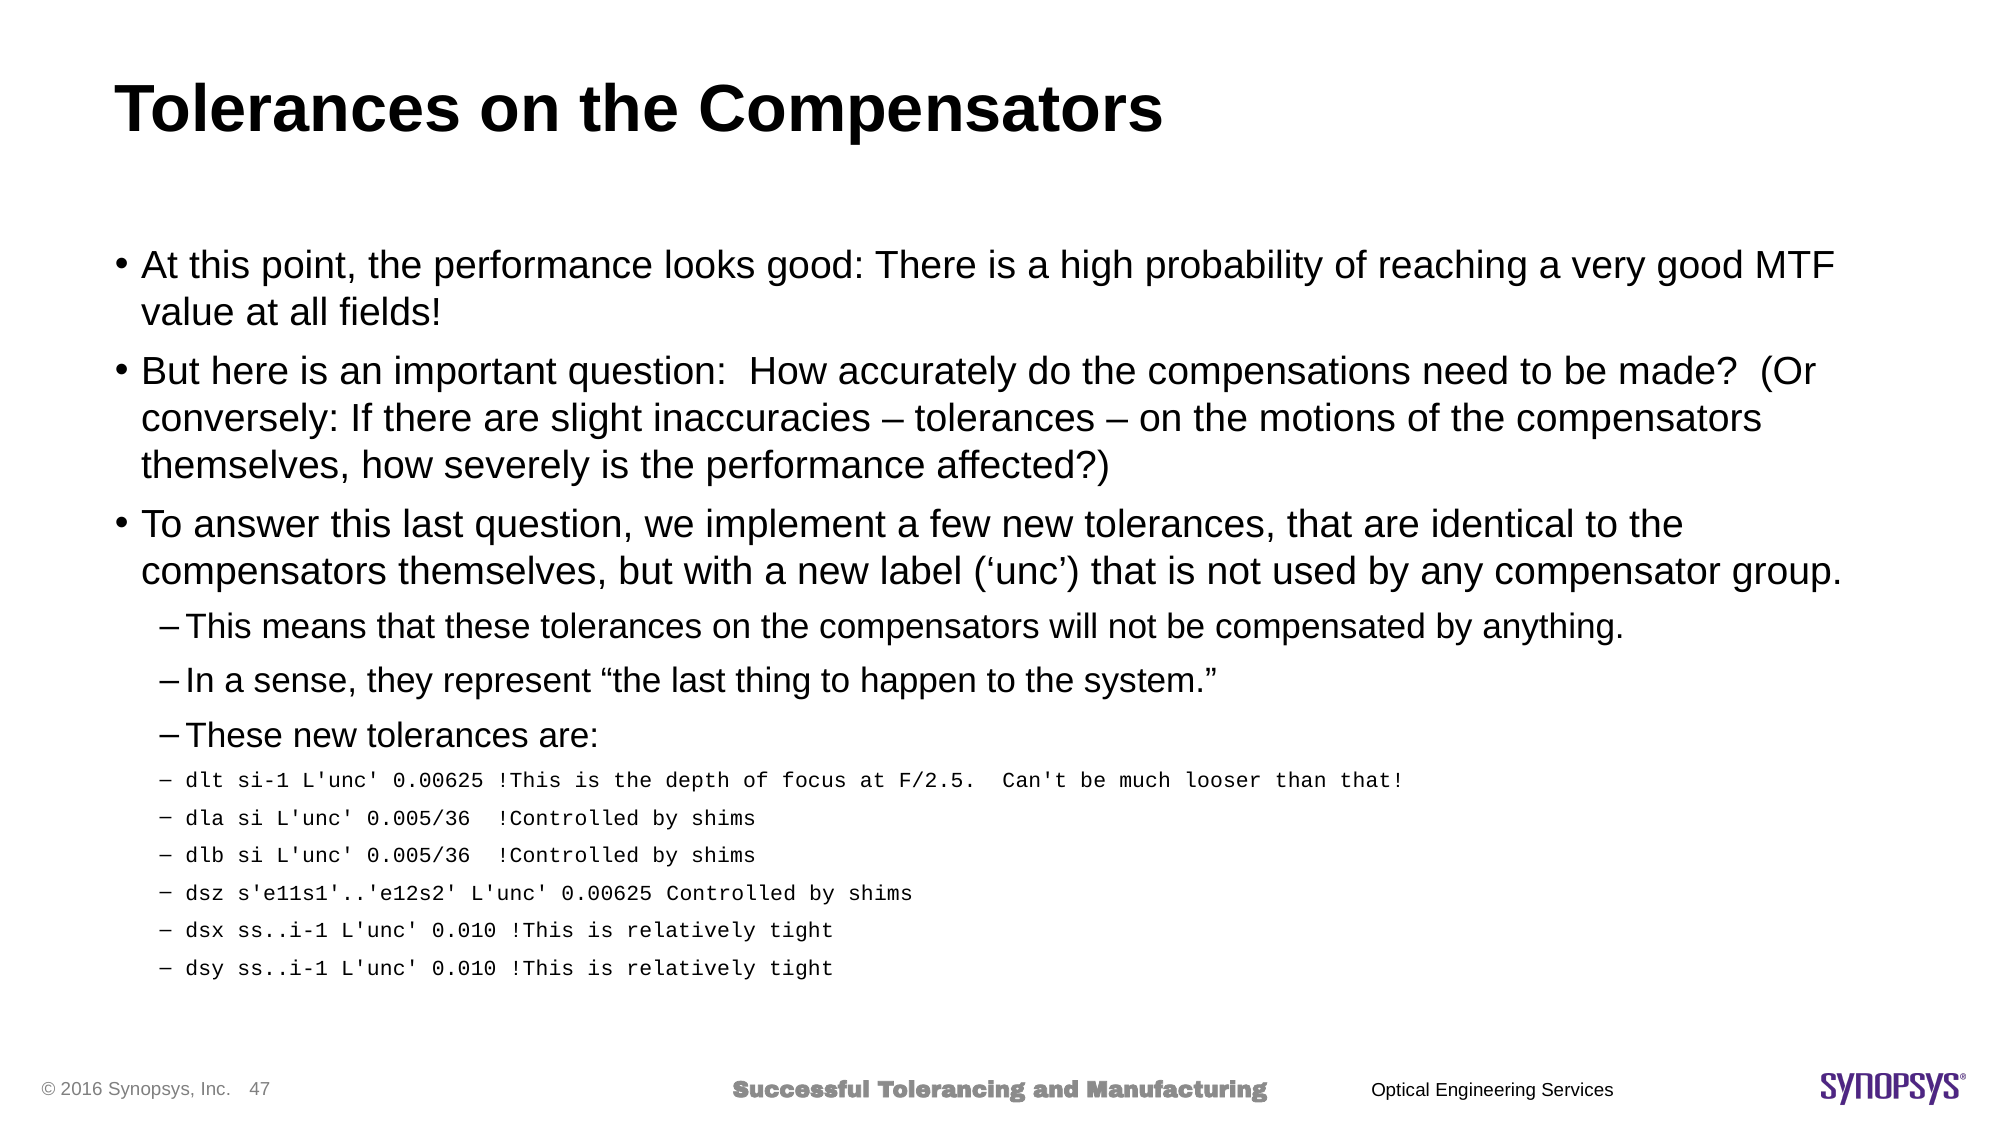

# Tolerances on the Compensators
At this point, the performance looks good: There is a high probability of reaching a very good MTF value at all fields!
But here is an important question:  How accurately do the compensations need to be made?  (Or conversely: If there are slight inaccuracies – tolerances – on the motions of the compensators themselves, how severely is the performance affected?)
To answer this last question, we implement a few new tolerances, that are identical to the compensators themselves, but with a new label (‘unc’) that is not used by any compensator group.
This means that these tolerances on the compensators will not be compensated by anything.
In a sense, they represent “the last thing to happen to the system.”
These new tolerances are:
dlt si-1 L'unc' 0.00625 !This is the depth of focus at F/2.5.  Can't be much looser than that!
dla si L'unc' 0.005/36  !Controlled by shims
dlb si L'unc' 0.005/36  !Controlled by shims
dsz s'e11s1'..'e12s2' L'unc' 0.00625 Controlled by shims
dsx ss..i-1 L'unc' 0.010 !This is relatively tight
dsy ss..i-1 L'unc' 0.010 !This is relatively tight

Successful Tolerancing and Manufacturing